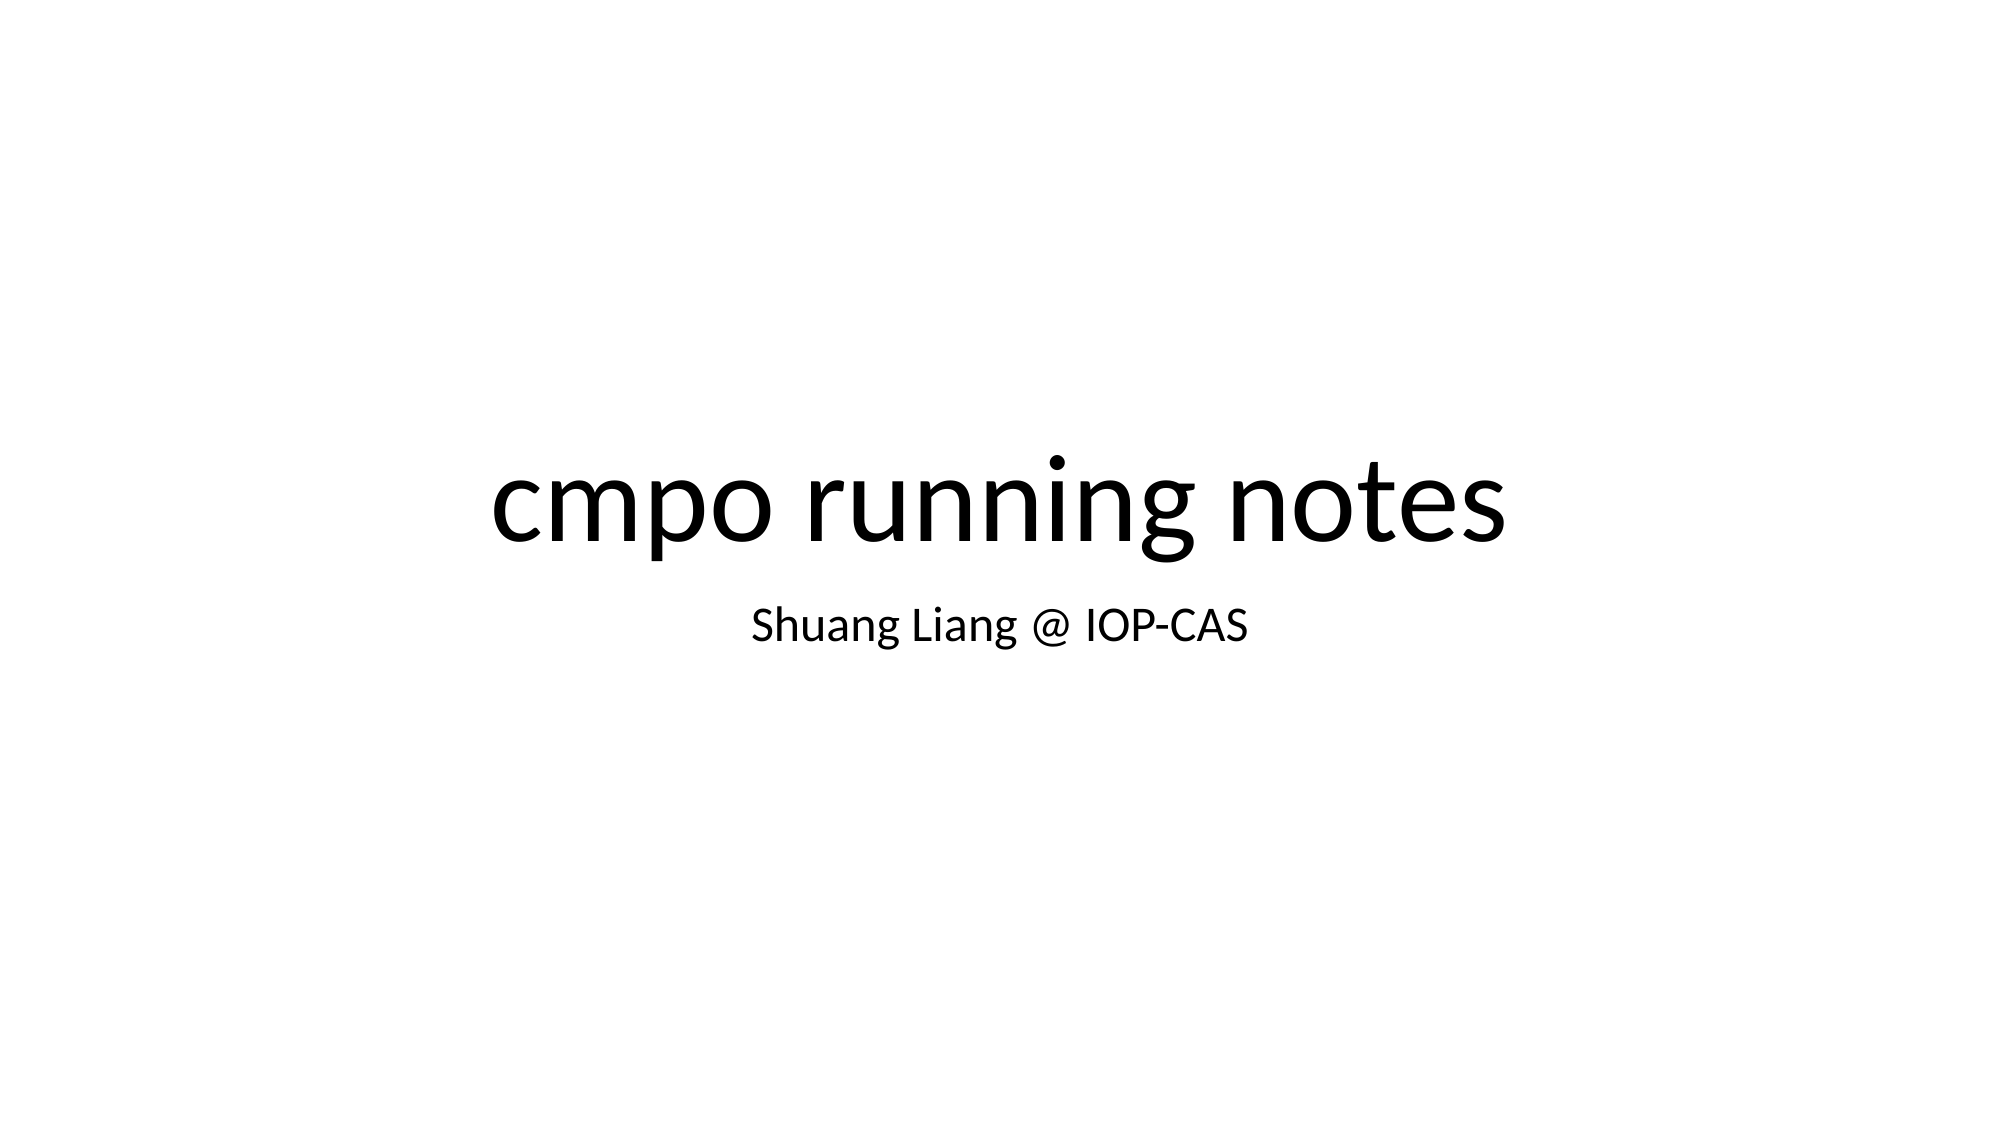

# cmpo running notes
Shuang Liang @ IOP-CAS